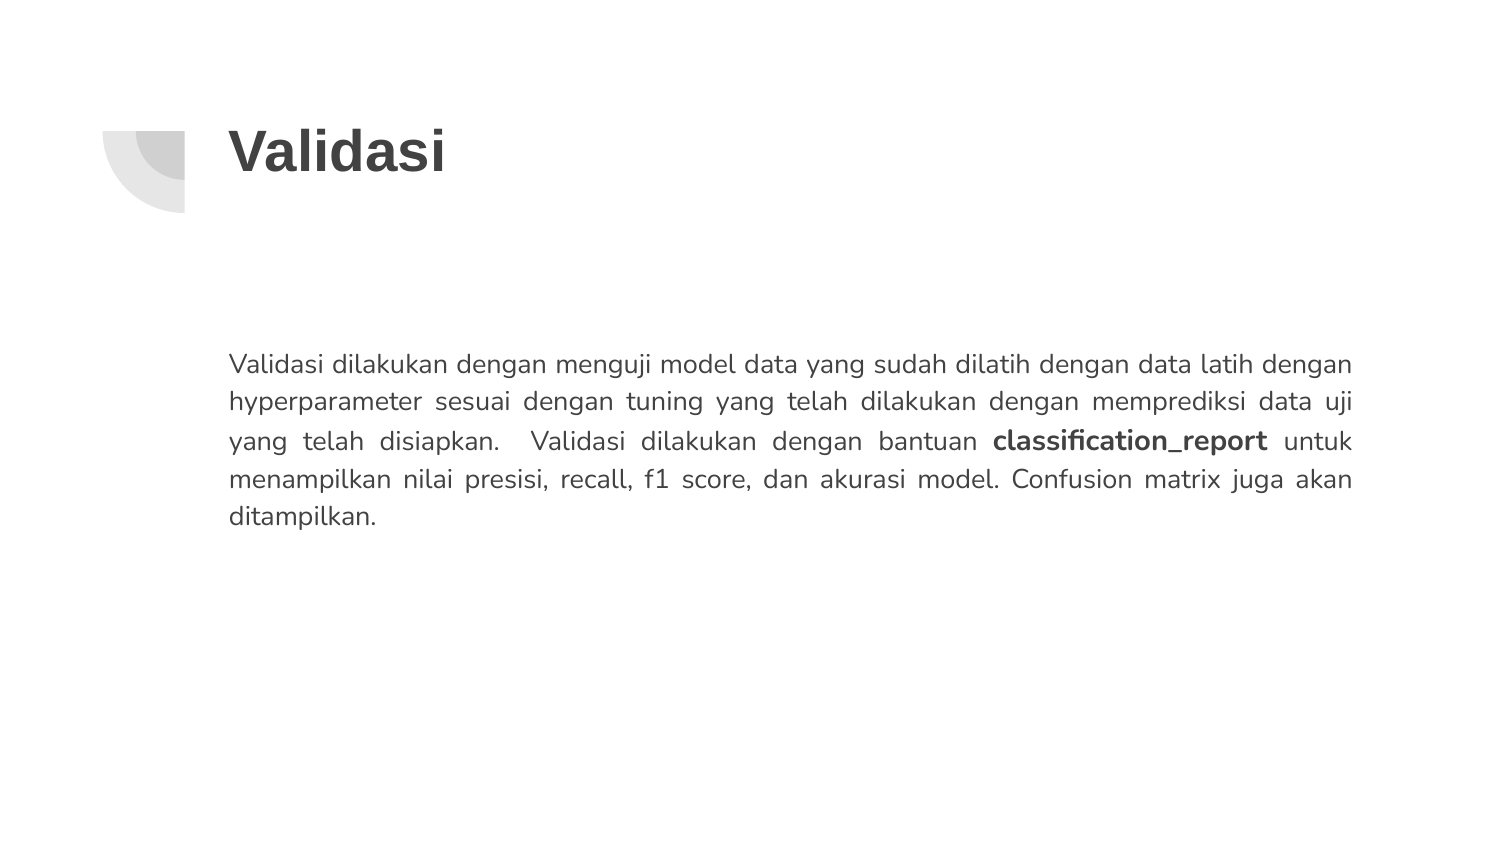

# Validasi
Validasi dilakukan dengan menguji model data yang sudah dilatih dengan data latih dengan hyperparameter sesuai dengan tuning yang telah dilakukan dengan memprediksi data uji yang telah disiapkan.  Validasi dilakukan dengan bantuan classification_report untuk menampilkan nilai presisi, recall, f1 score, dan akurasi model. Confusion matrix juga akan ditampilkan.